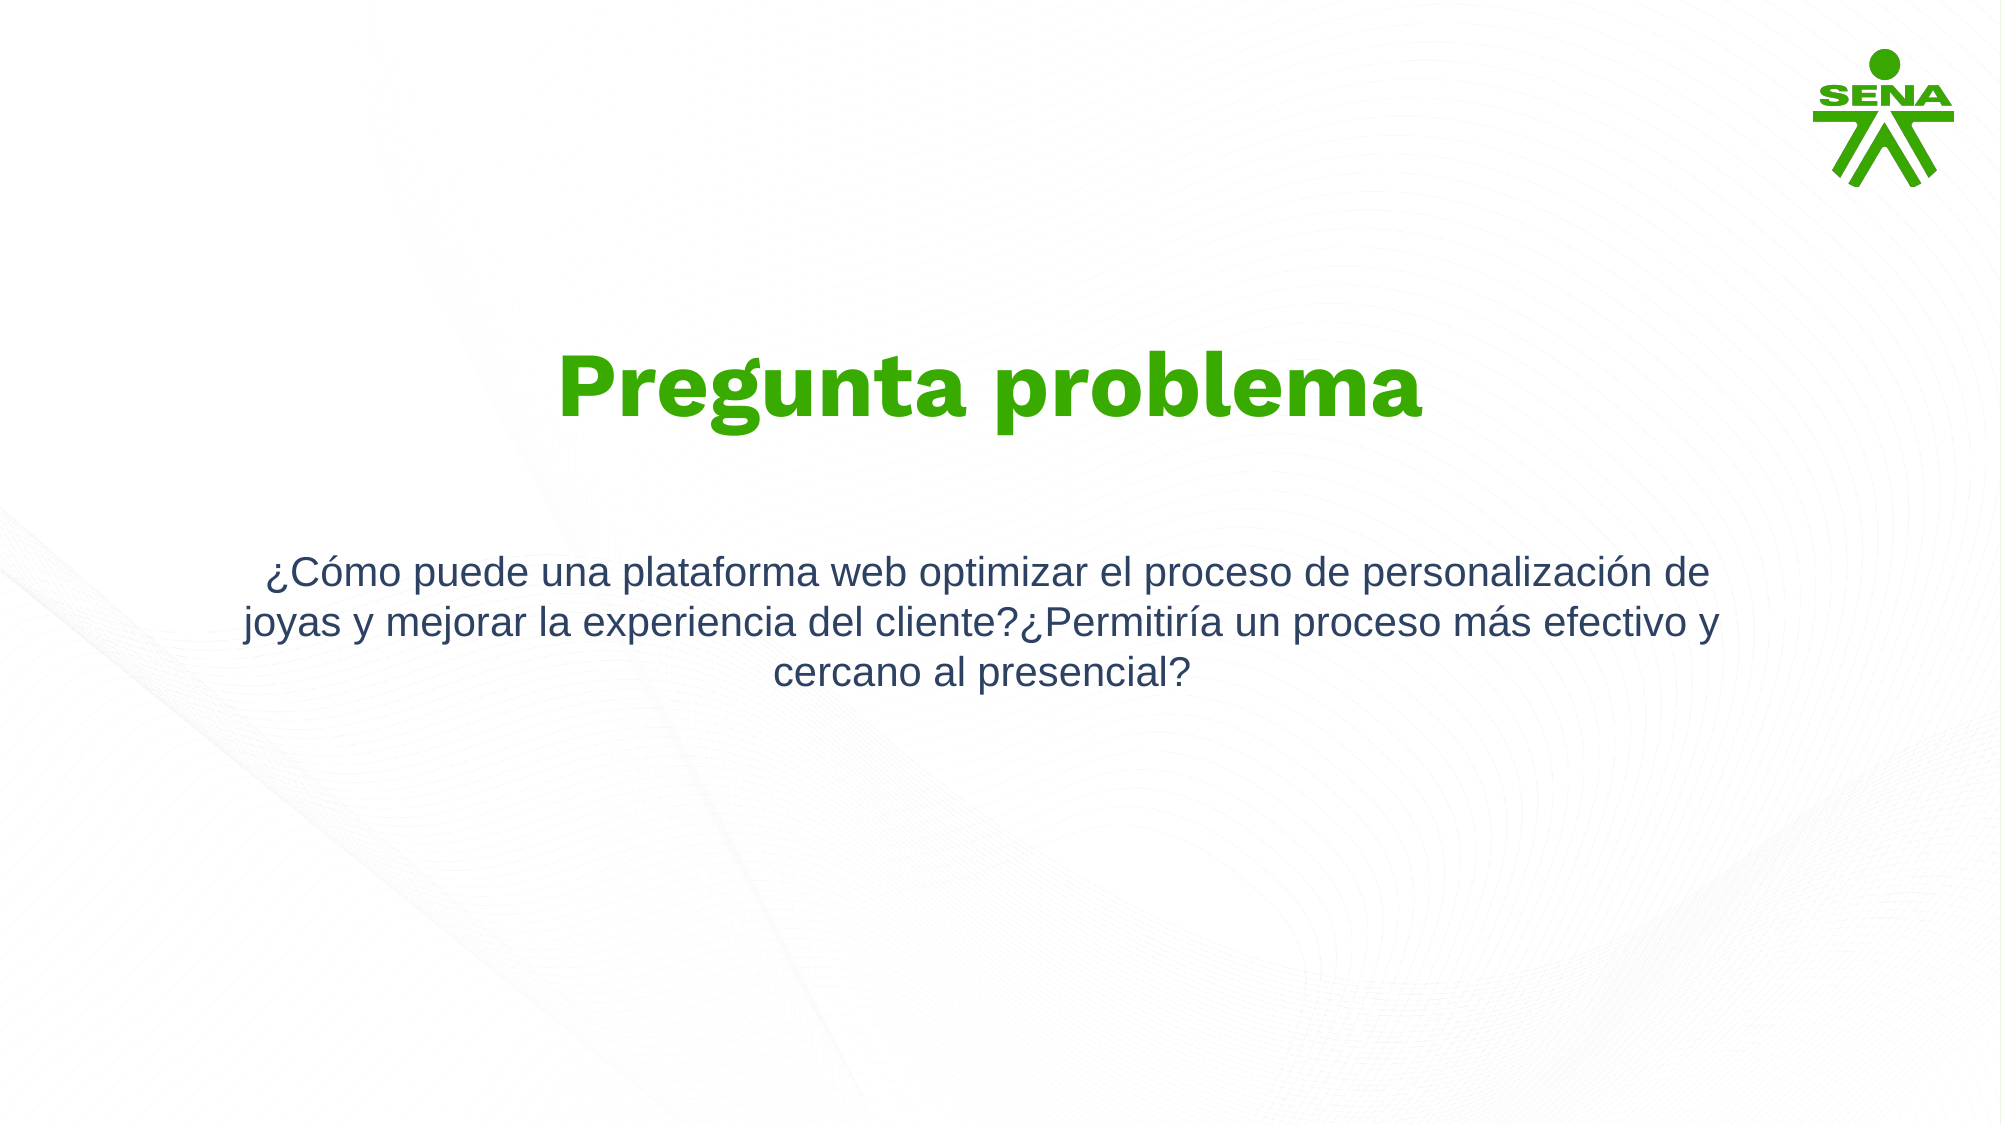

Pregunta problema
 ¿Cómo puede una plataforma web optimizar el proceso de personalización de joyas y mejorar la experiencia del cliente?¿Permitiría un proceso más efectivo y cercano al presencial?